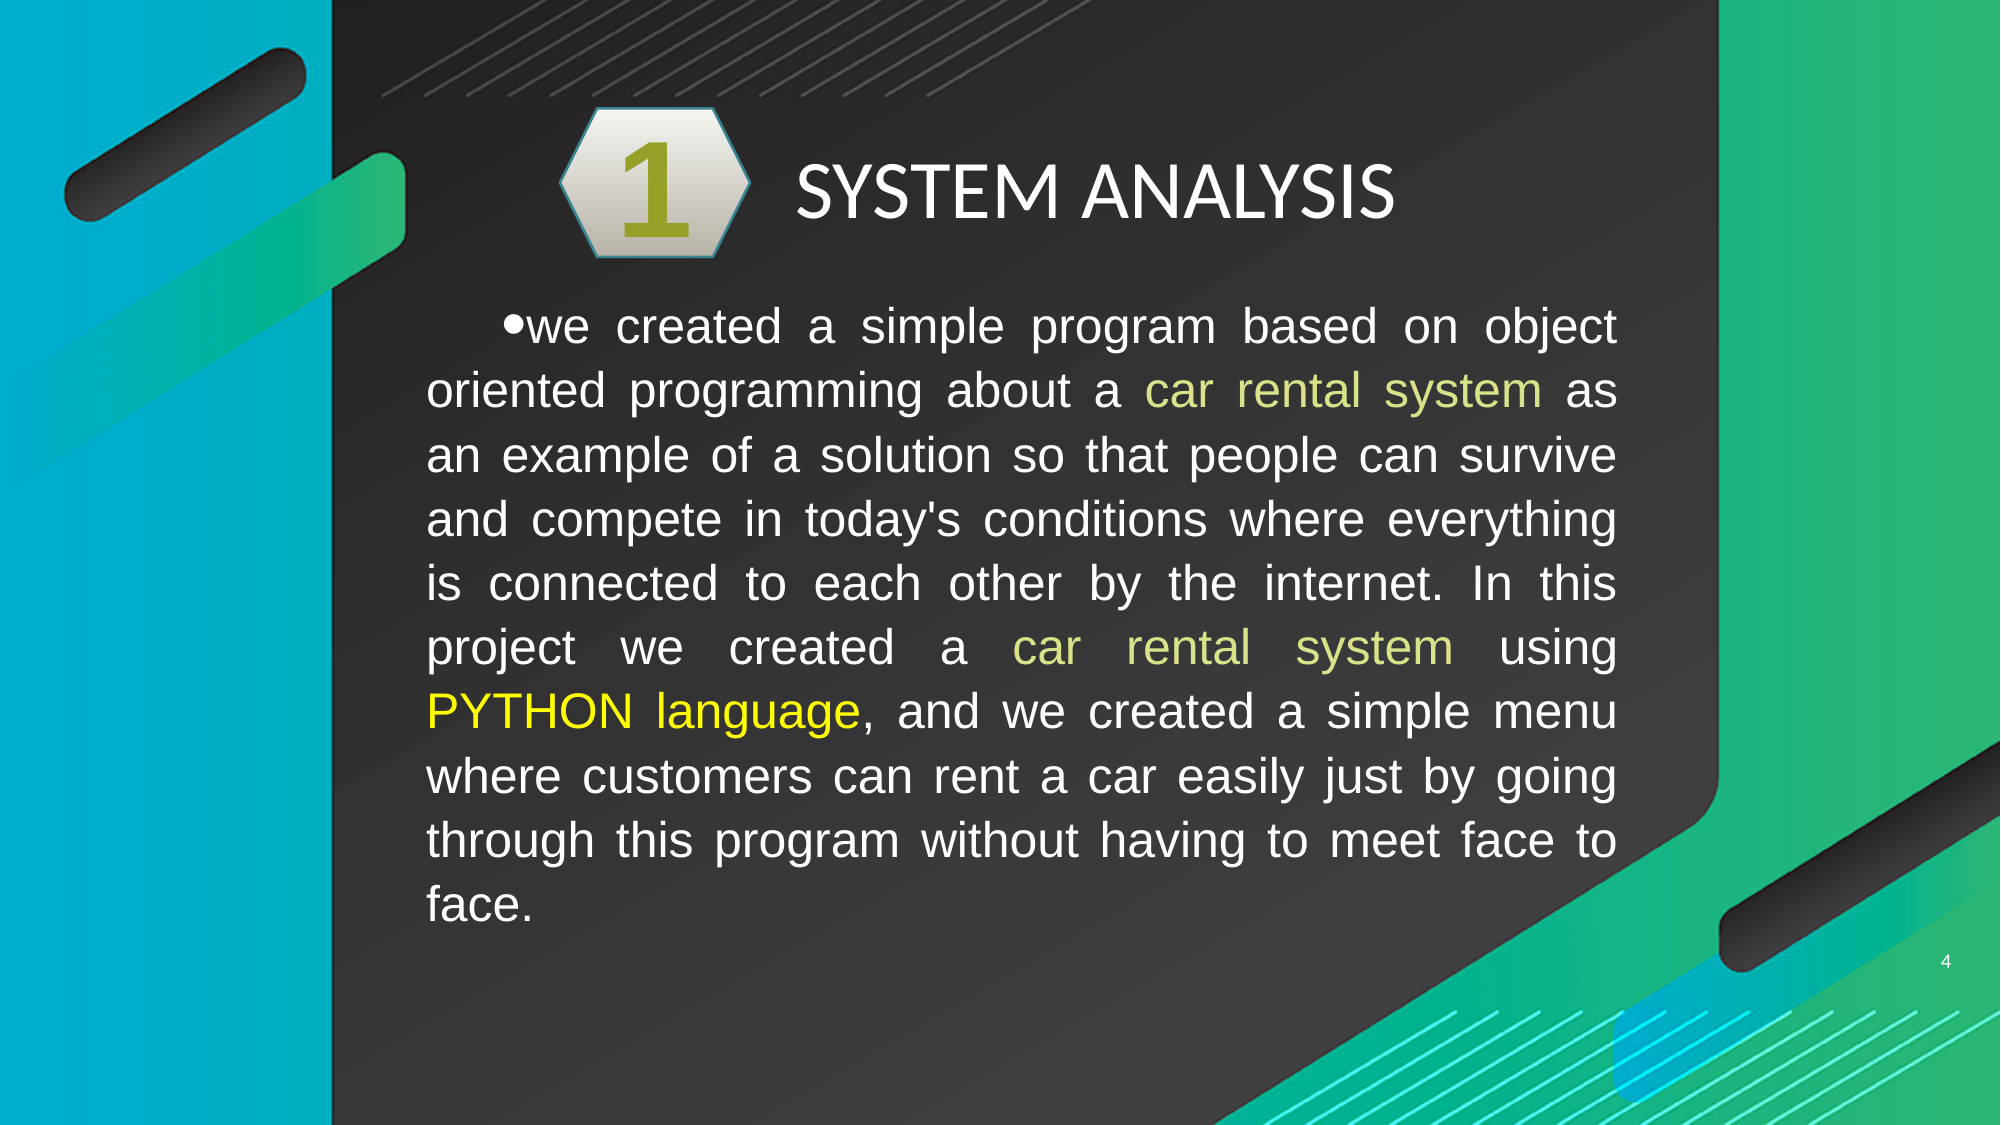

# SYSTEM ANALYSIS
1
we created a simple program based on object oriented programming about a car rental system as an example of a solution so that people can survive and compete in today's conditions where everything is connected to each other by the internet. In this project we created a car rental system using PYTHON language, and we created a simple menu where customers can rent a car easily just by going through this program without having to meet face to face.

4